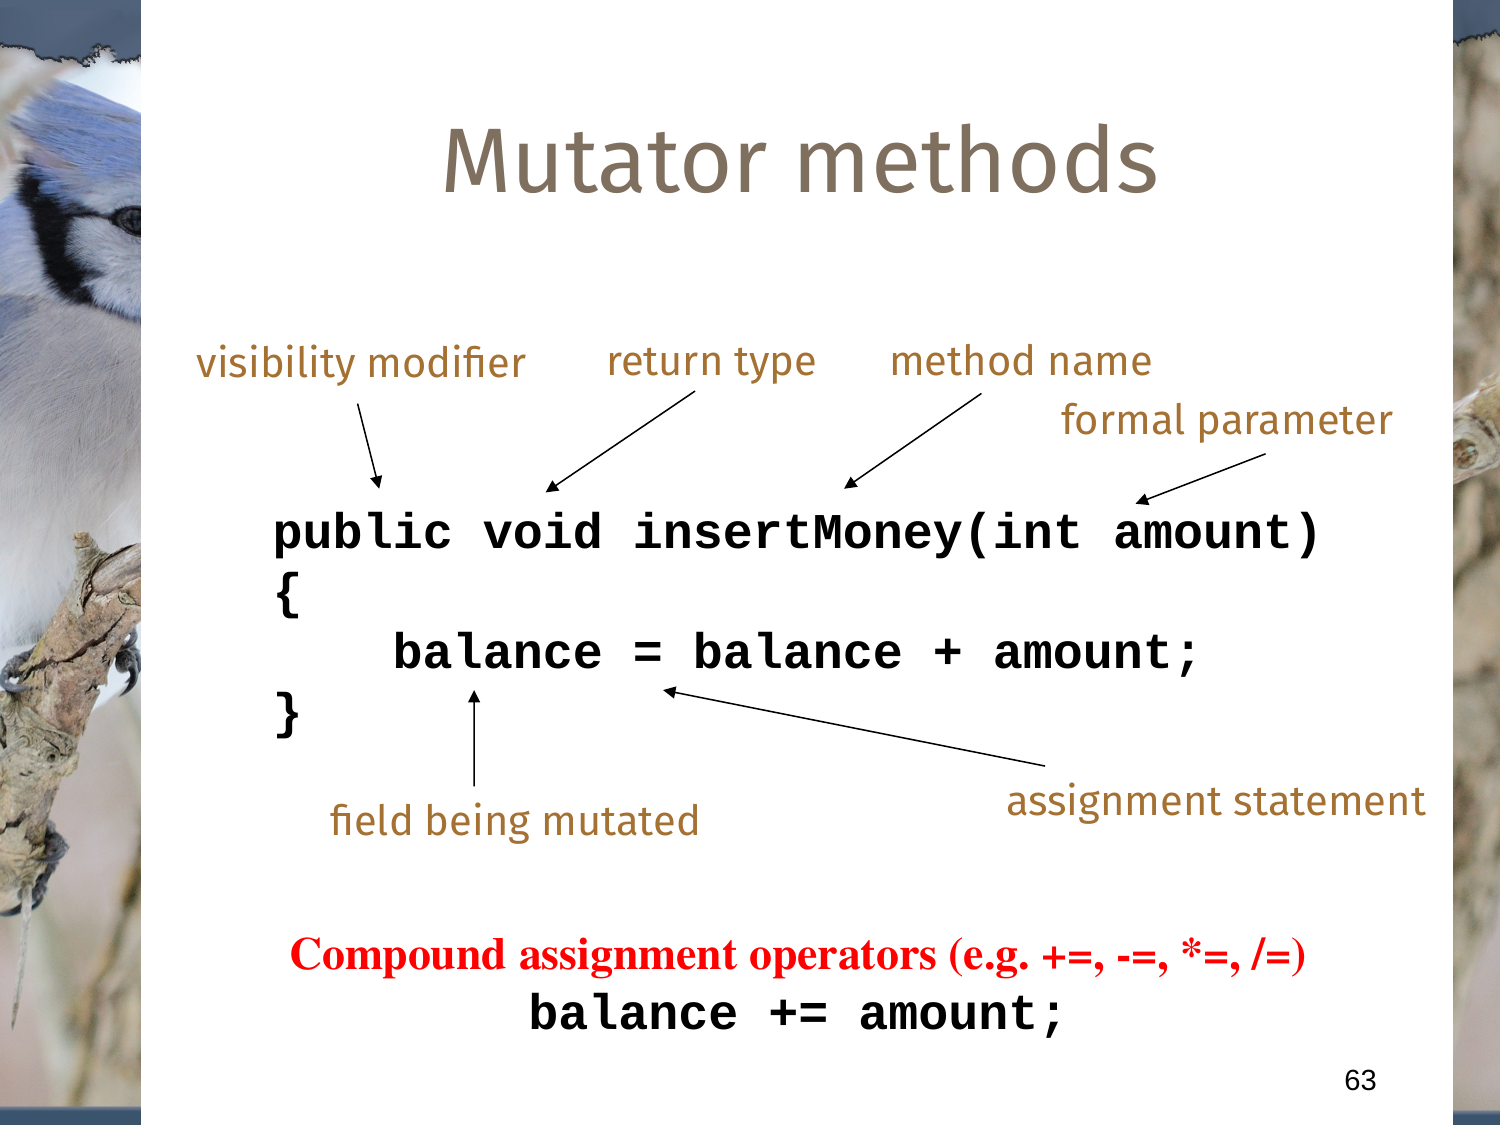

# Mutator methods
return type
method name
visibility modifier
formal parameter

public void insertMoney(int amount)
{
    balance = balance + amount;
}

assignment statement
field being mutated
Compound assignment operators (e.g. +=, -=, *=, /=)
balance += amount;